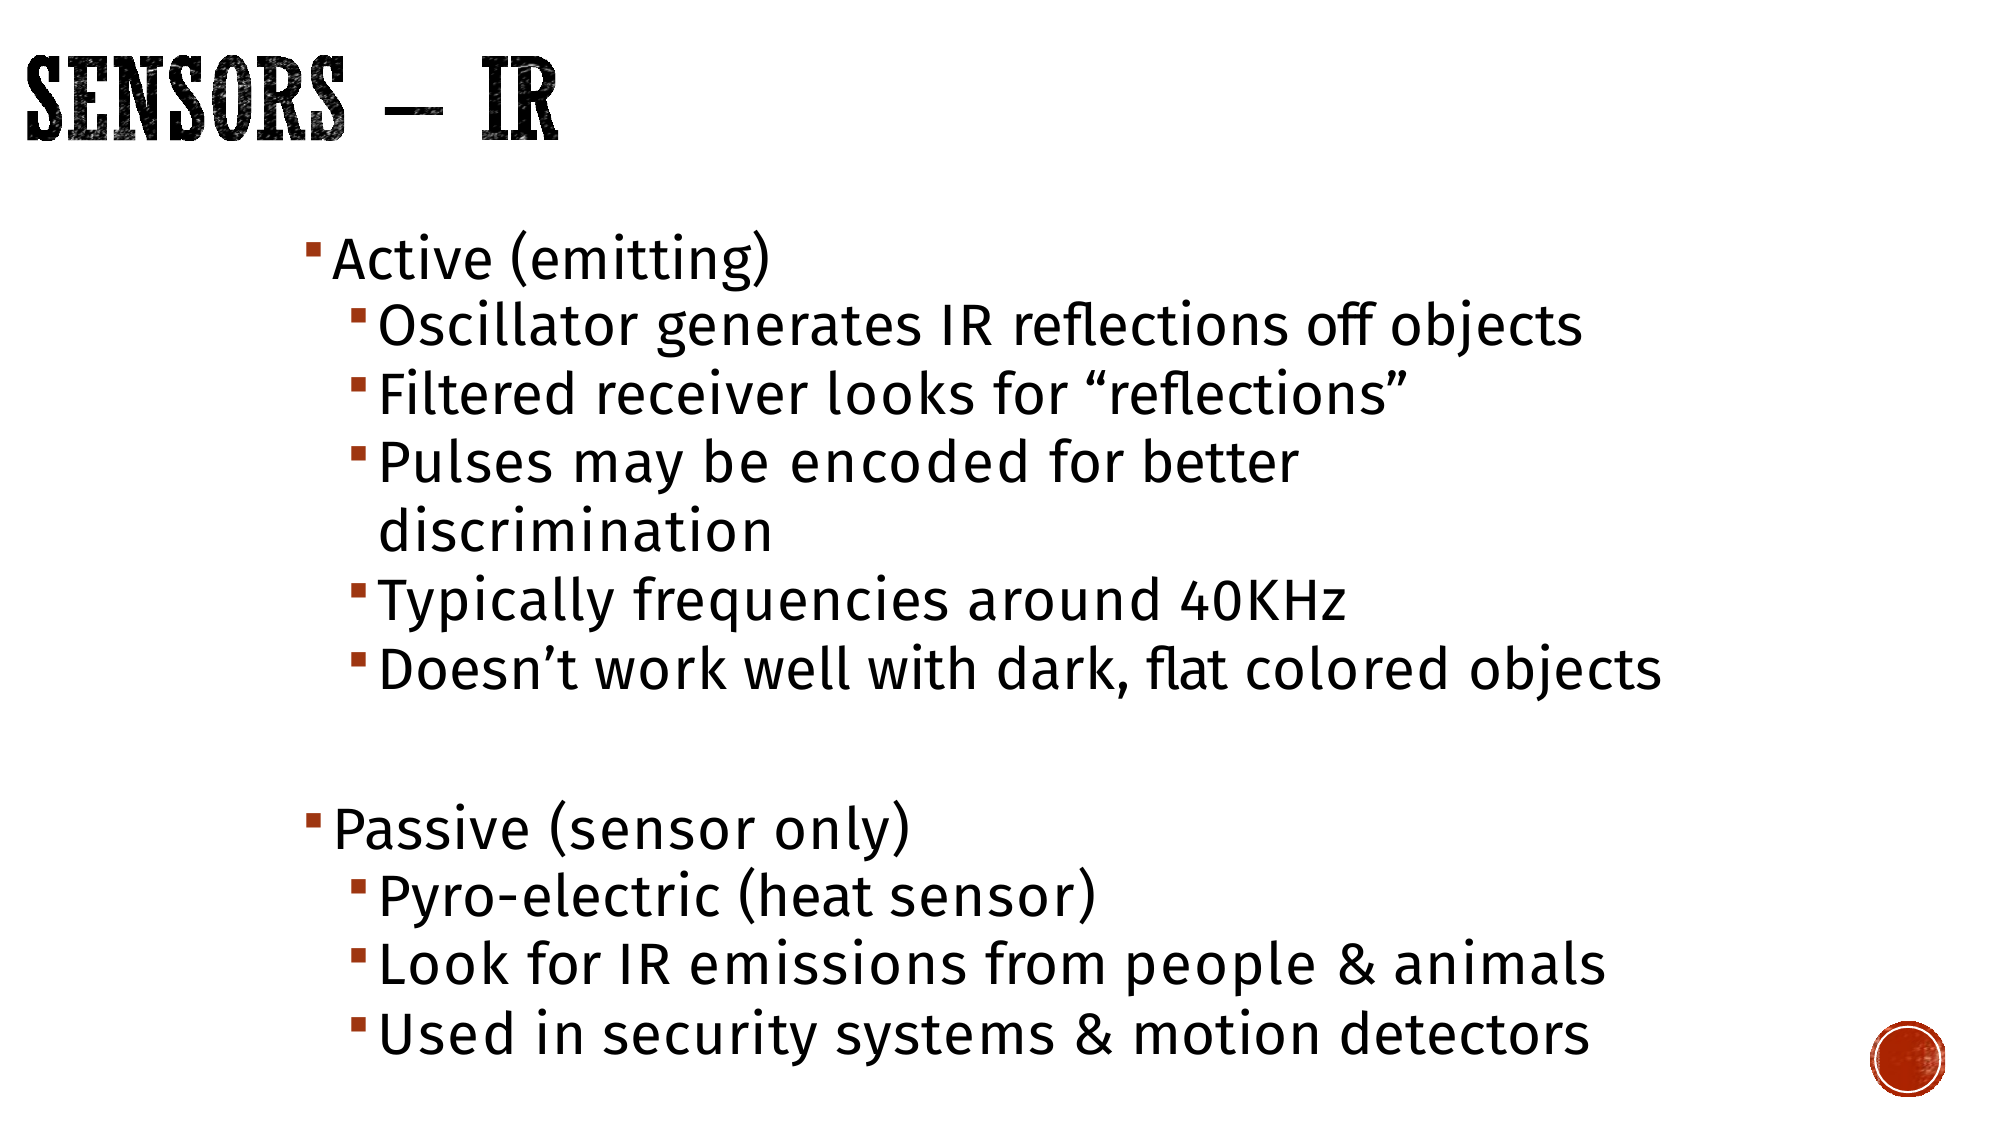

Active (emitting)
Oscillator generates IR reflections off objects
Filtered receiver looks for “reflections”
Pulses may be encoded for better discrimination
Typically frequencies around 40KHz
Doesn’t work well with dark, flat colored objects

Passive (sensor only)
Pyro-electric (heat sensor)
Look for IR emissions from people & animals
Used in security systems & motion detectors